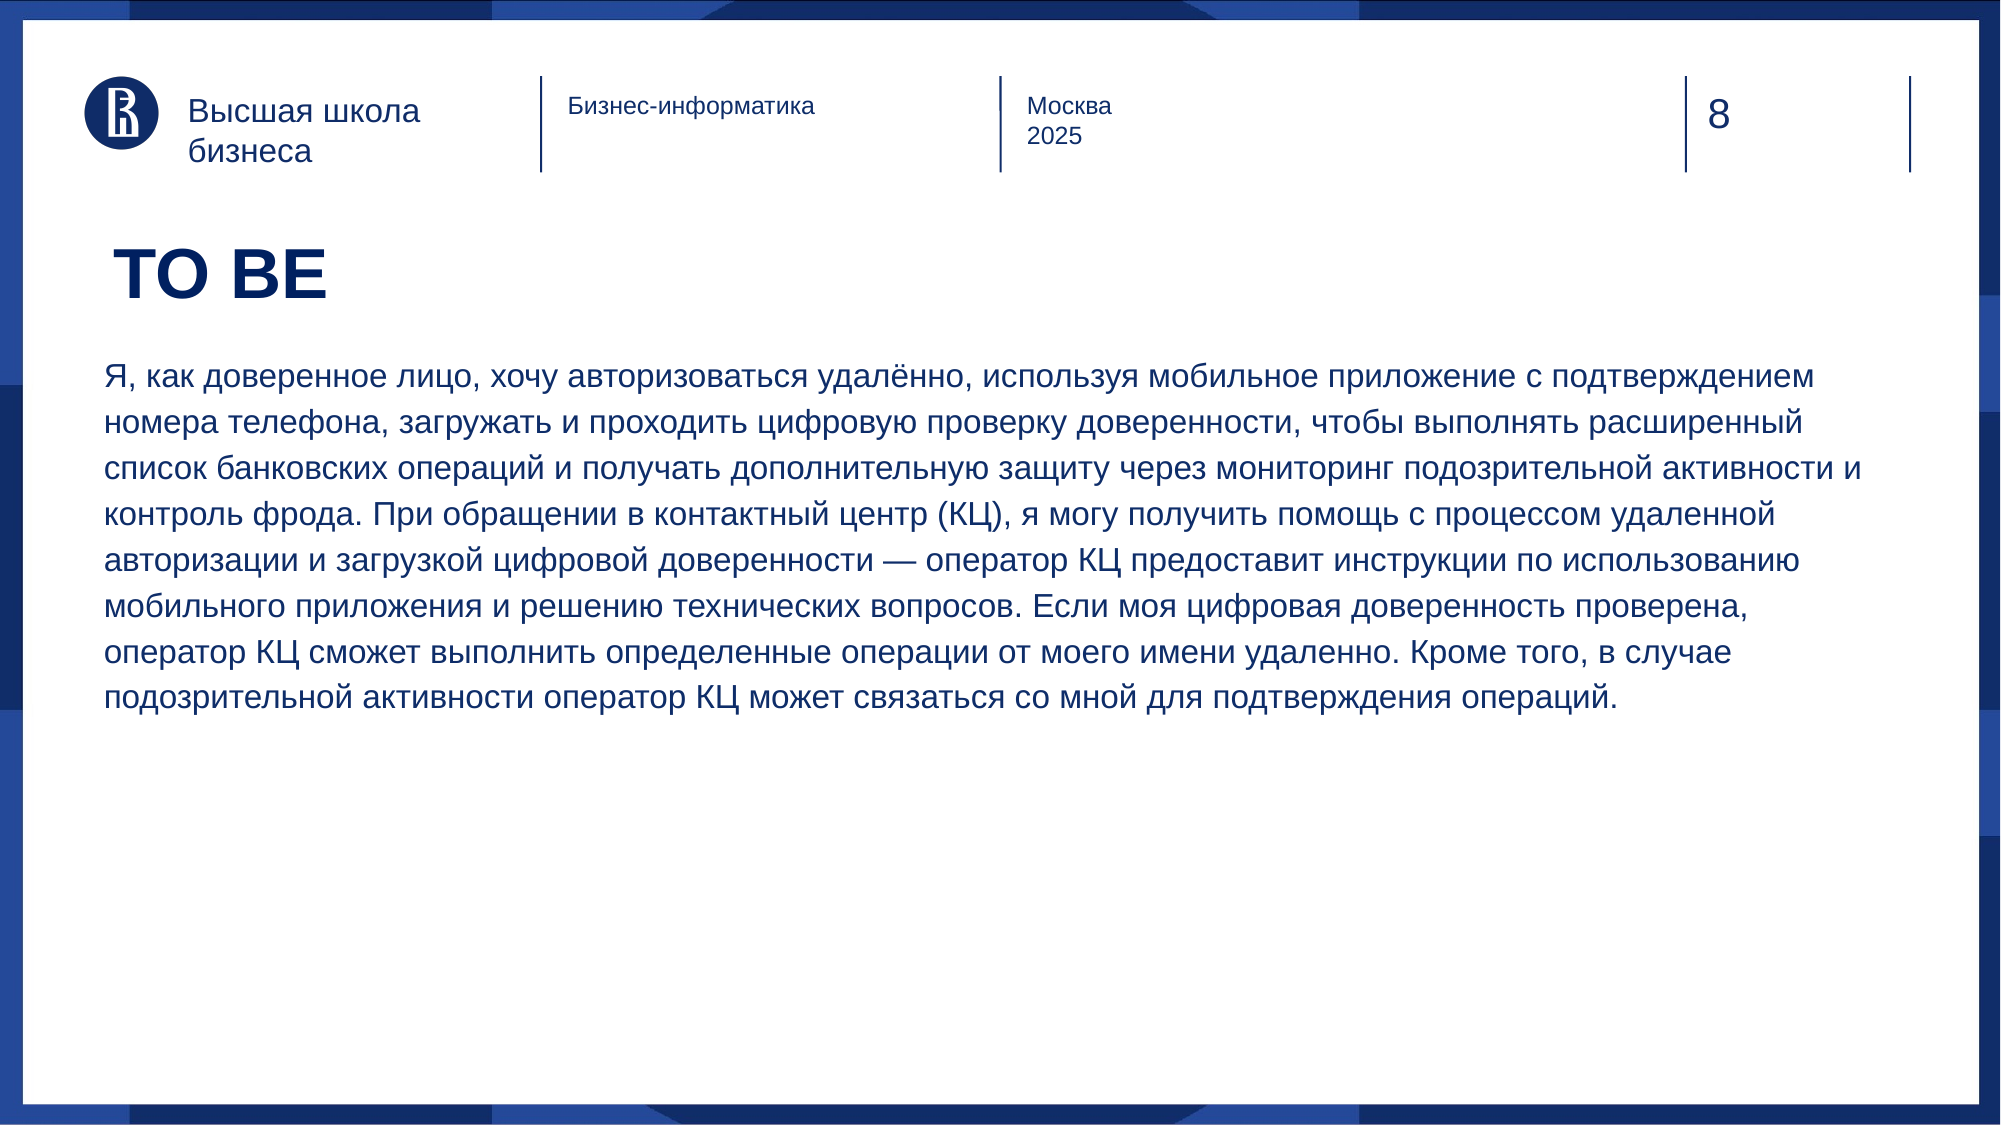

Высшая школа бизнеса
Бизнес-информатика
Москва
2025
# TO BE
Я, как доверенное лицо, хочу авторизоваться удалённо, используя мобильное приложение с подтверждением номера телефона, загружать и проходить цифровую проверку доверенности, чтобы выполнять расширенный список банковских операций и получать дополнительную защиту через мониторинг подозрительной активности и контроль фрода. При обращении в контактный центр (КЦ), я могу получить помощь с процессом удаленной авторизации и загрузкой цифровой доверенности — оператор КЦ предоставит инструкции по использованию мобильного приложения и решению технических вопросов. Если моя цифровая доверенность проверена, оператор КЦ сможет выполнить определенные операции от моего имени удаленно. Кроме того, в случае подозрительной активности оператор КЦ может связаться со мной для подтверждения операций.